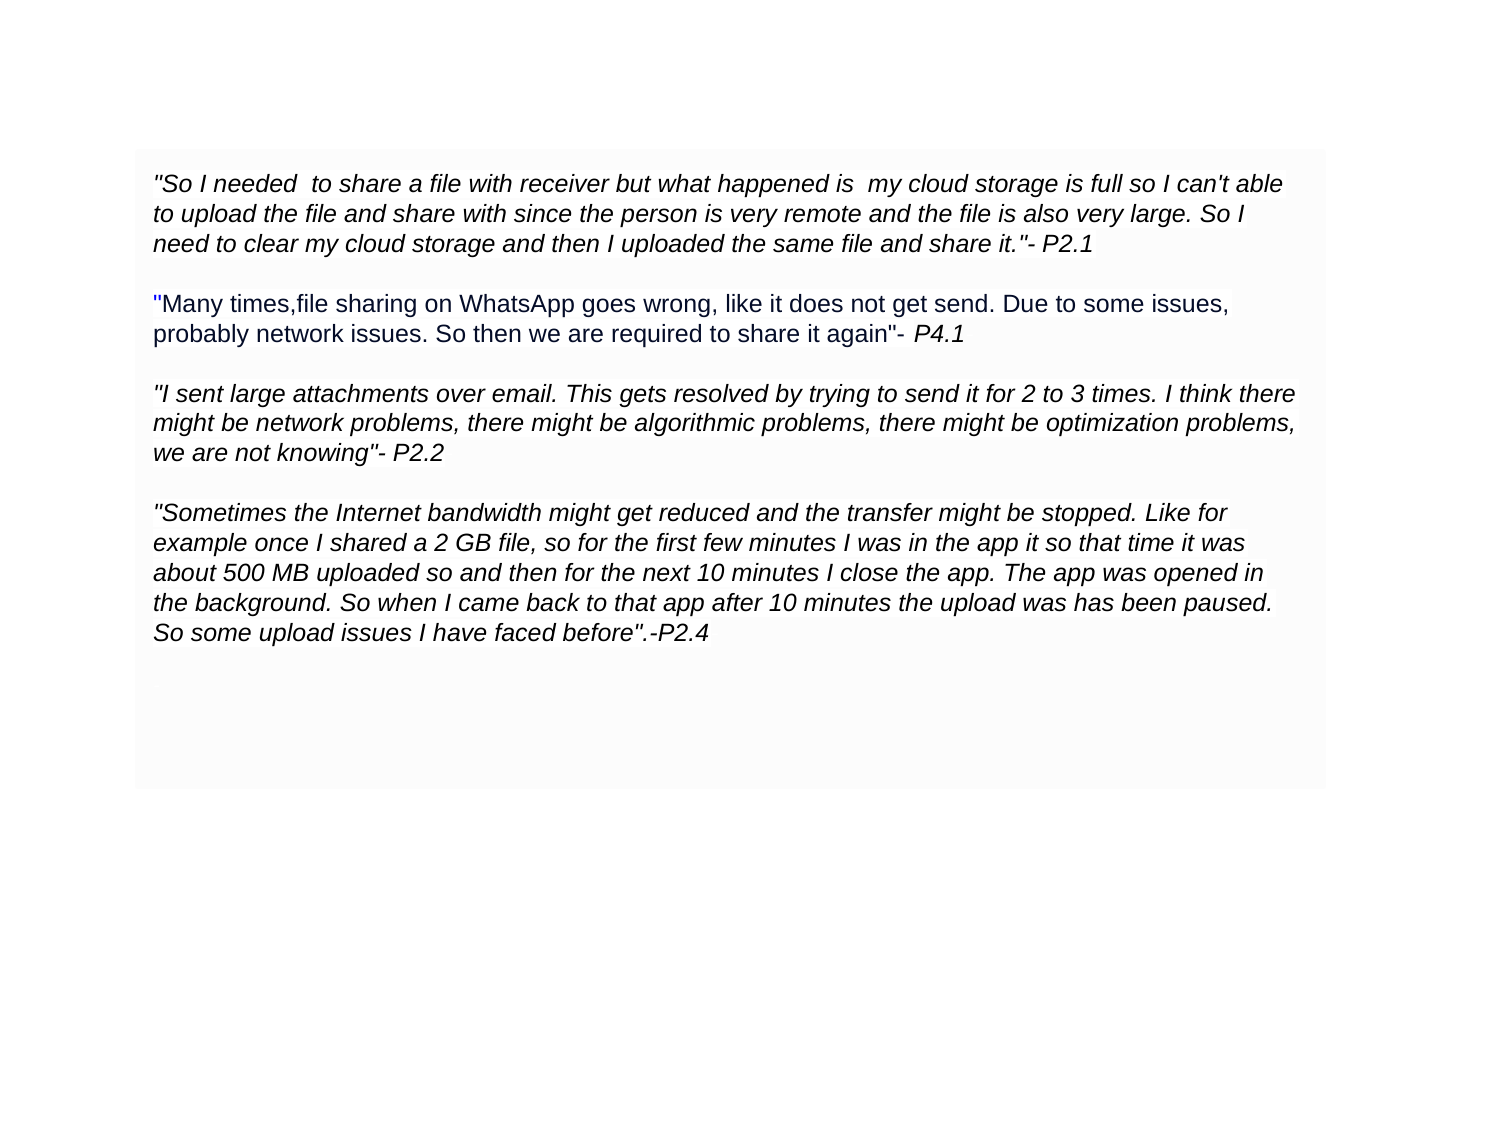

"So I needed  to share a file with receiver but what happened is  my cloud storage is full so I can't able to upload the file and share with since the person is very remote and the file is also very large. So I need to clear my cloud storage and then I uploaded the same file and share it."- P2.1

"Many times,file sharing on WhatsApp goes wrong, like it does not get send. Due to some issues, probably network issues. So then we are required to share it again"- P4.1-

"I sent large attachments over email. This gets resolved by trying to send it for 2 to 3 times. I think there might be network problems, there might be algorithmic problems, there might be optimization problems, we are not knowing"- P2.2-

"Sometimes the Internet bandwidth might get reduced and the transfer might be stopped. Like for example once I shared a 2 GB file, so for the first few minutes I was in the app it so that time it was about 500 MB uploaded so and then for the next 10 minutes I close the app. The app was opened in the background. So when I came back to that app after 10 minutes the upload was has been paused. So some upload issues I have faced before".-P2.4-

-